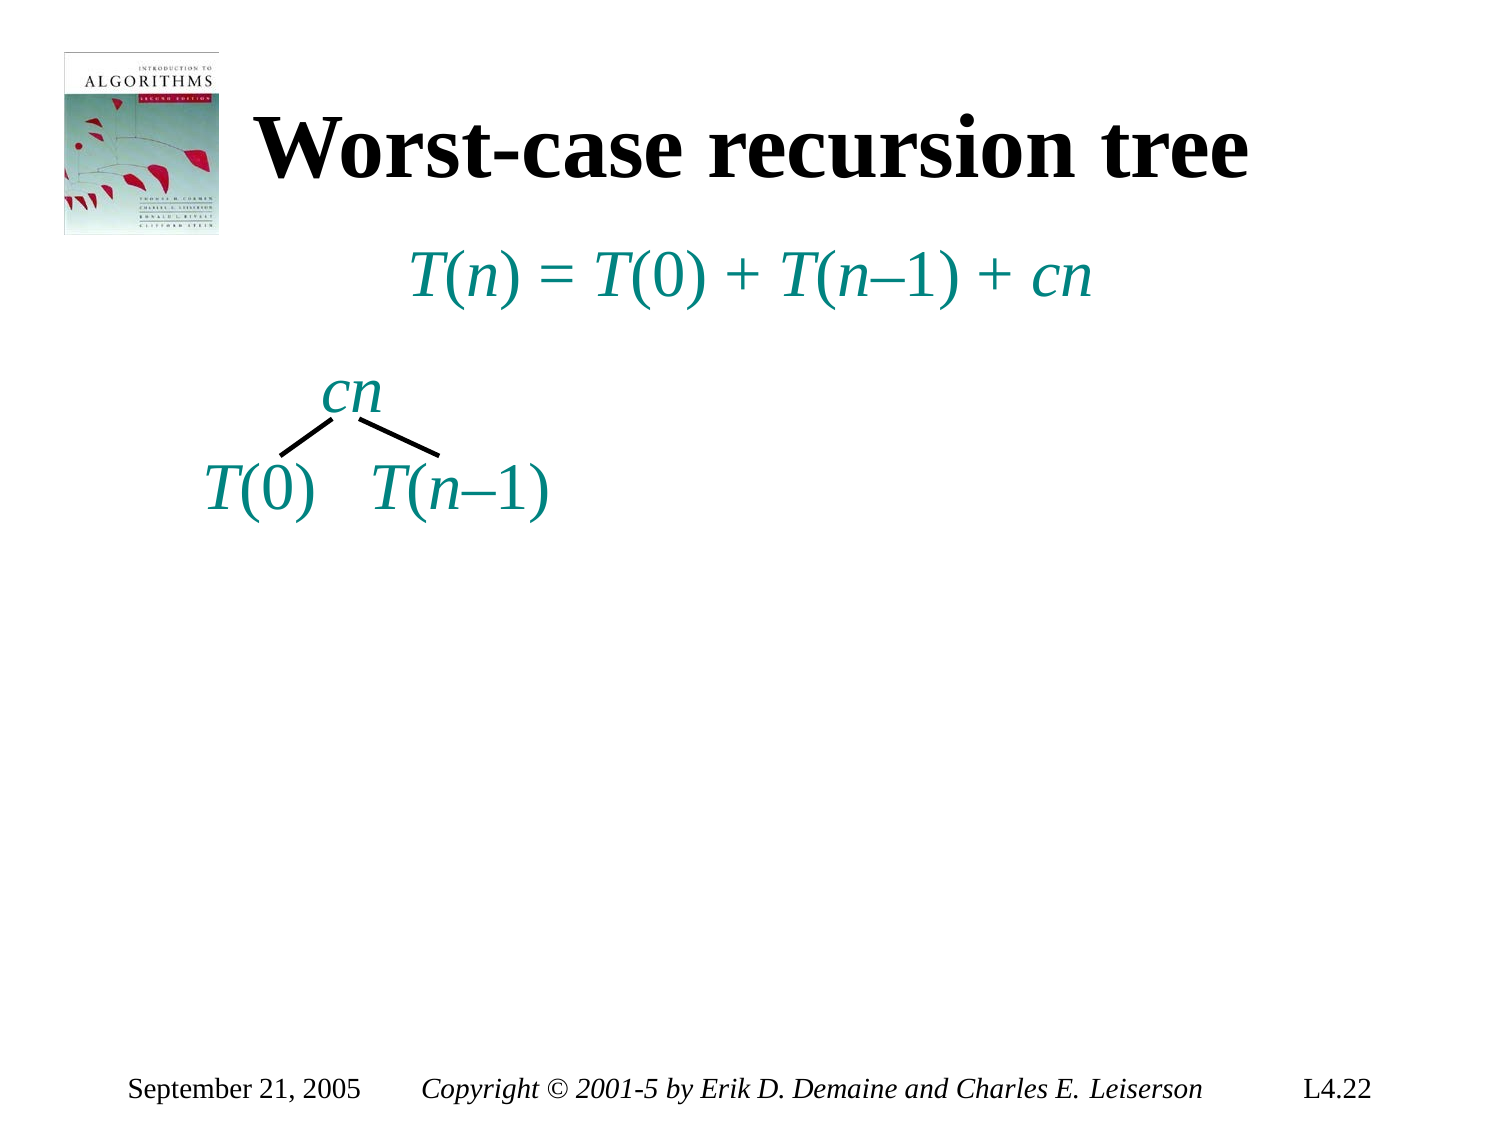

# Worst-case recursion tree
T(n) = T(0) + T(n–1) + cn
cn
T(0)	T(n–1)

September 21, 2005
Copyright © 2001-5 by Erik D. Demaine and Charles E. Leiserson
L4.22